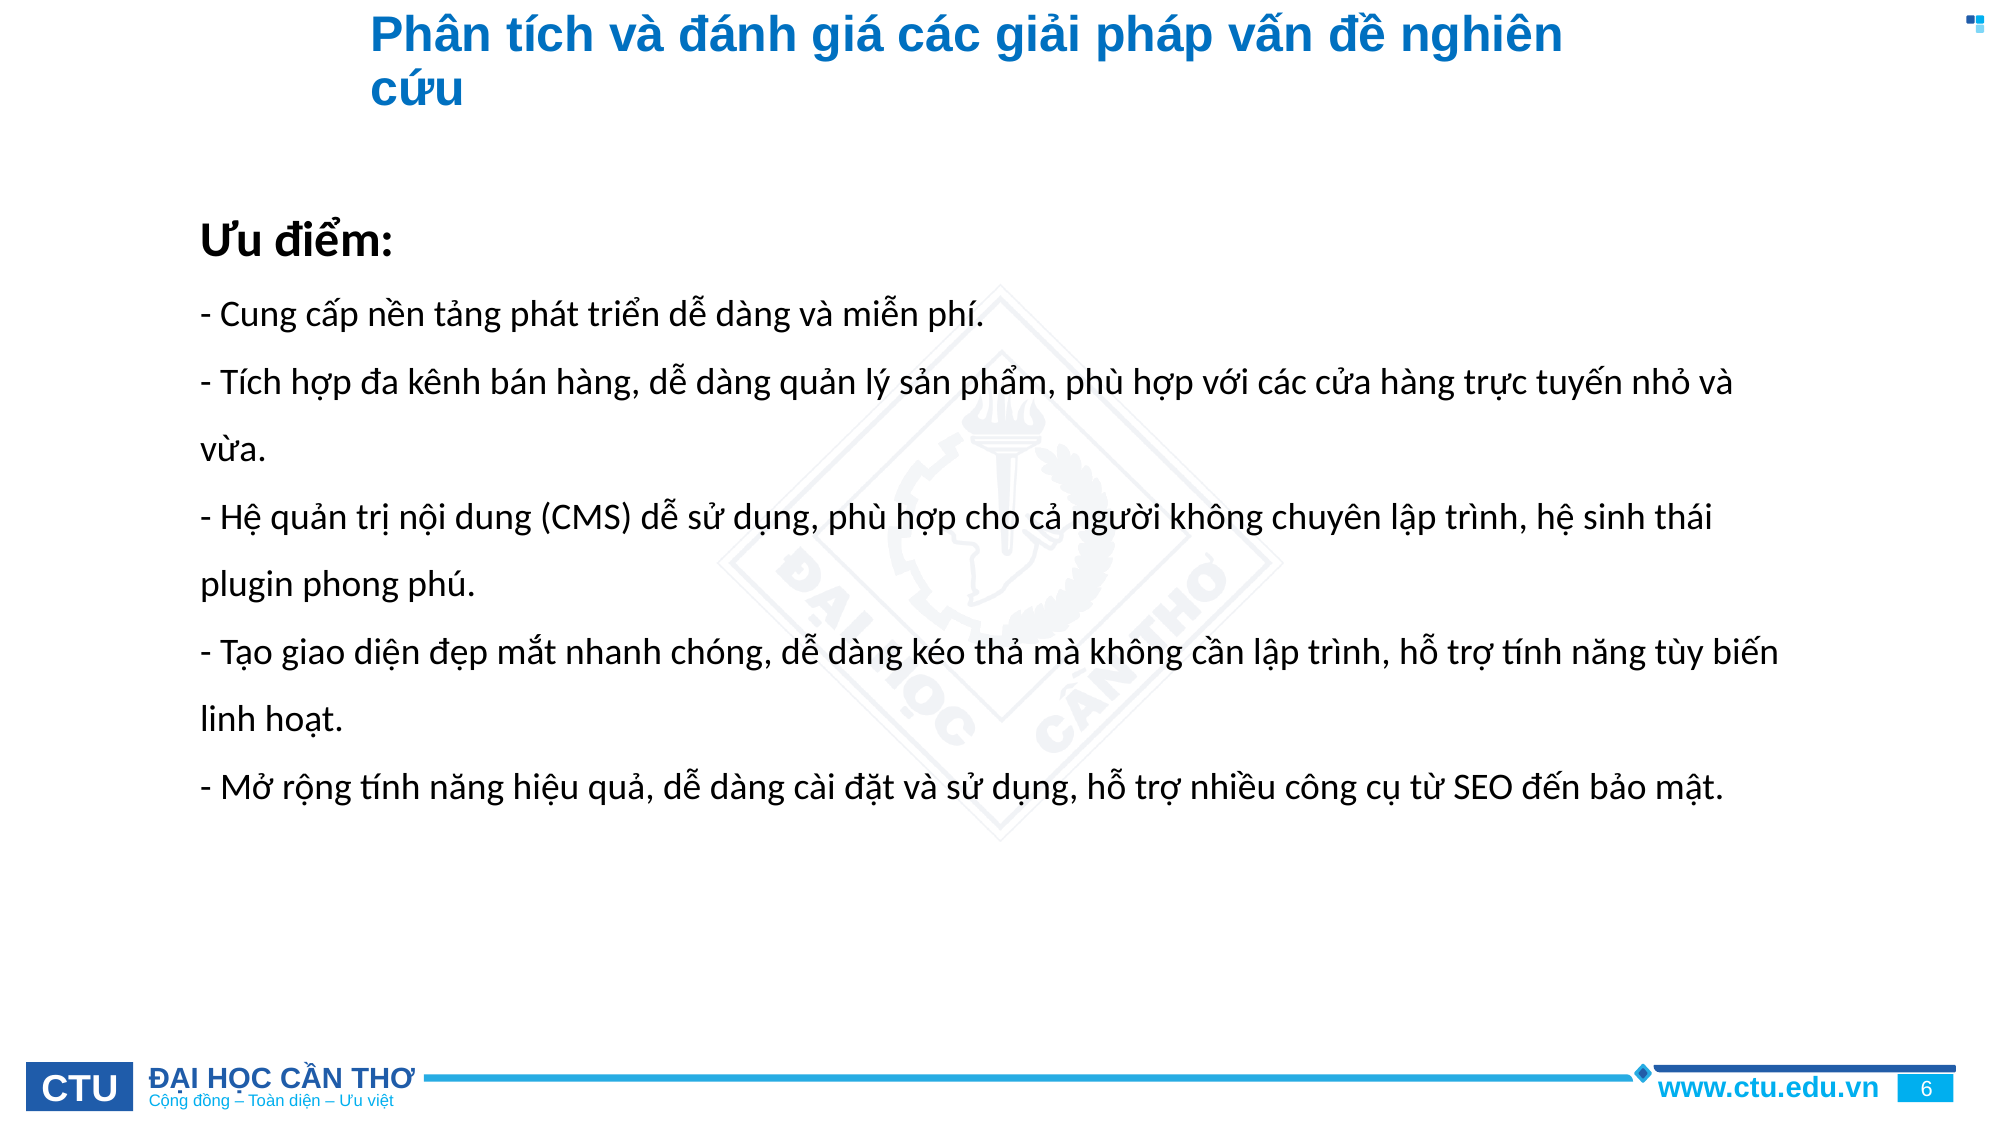

# Phân tích và đánh giá các giải pháp vấn đề nghiên cứu
Ưu điểm:
- Cung cấp nền tảng phát triển dễ dàng và miễn phí.
- Tích hợp đa kênh bán hàng, dễ dàng quản lý sản phẩm, phù hợp với các cửa hàng trực tuyến nhỏ và vừa.
- Hệ quản trị nội dung (CMS) dễ sử dụng, phù hợp cho cả người không chuyên lập trình, hệ sinh thái plugin phong phú.
- Tạo giao diện đẹp mắt nhanh chóng, dễ dàng kéo thả mà không cần lập trình, hỗ trợ tính năng tùy biến linh hoạt.
- Mở rộng tính năng hiệu quả, dễ dàng cài đặt và sử dụng, hỗ trợ nhiều công cụ từ SEO đến bảo mật.